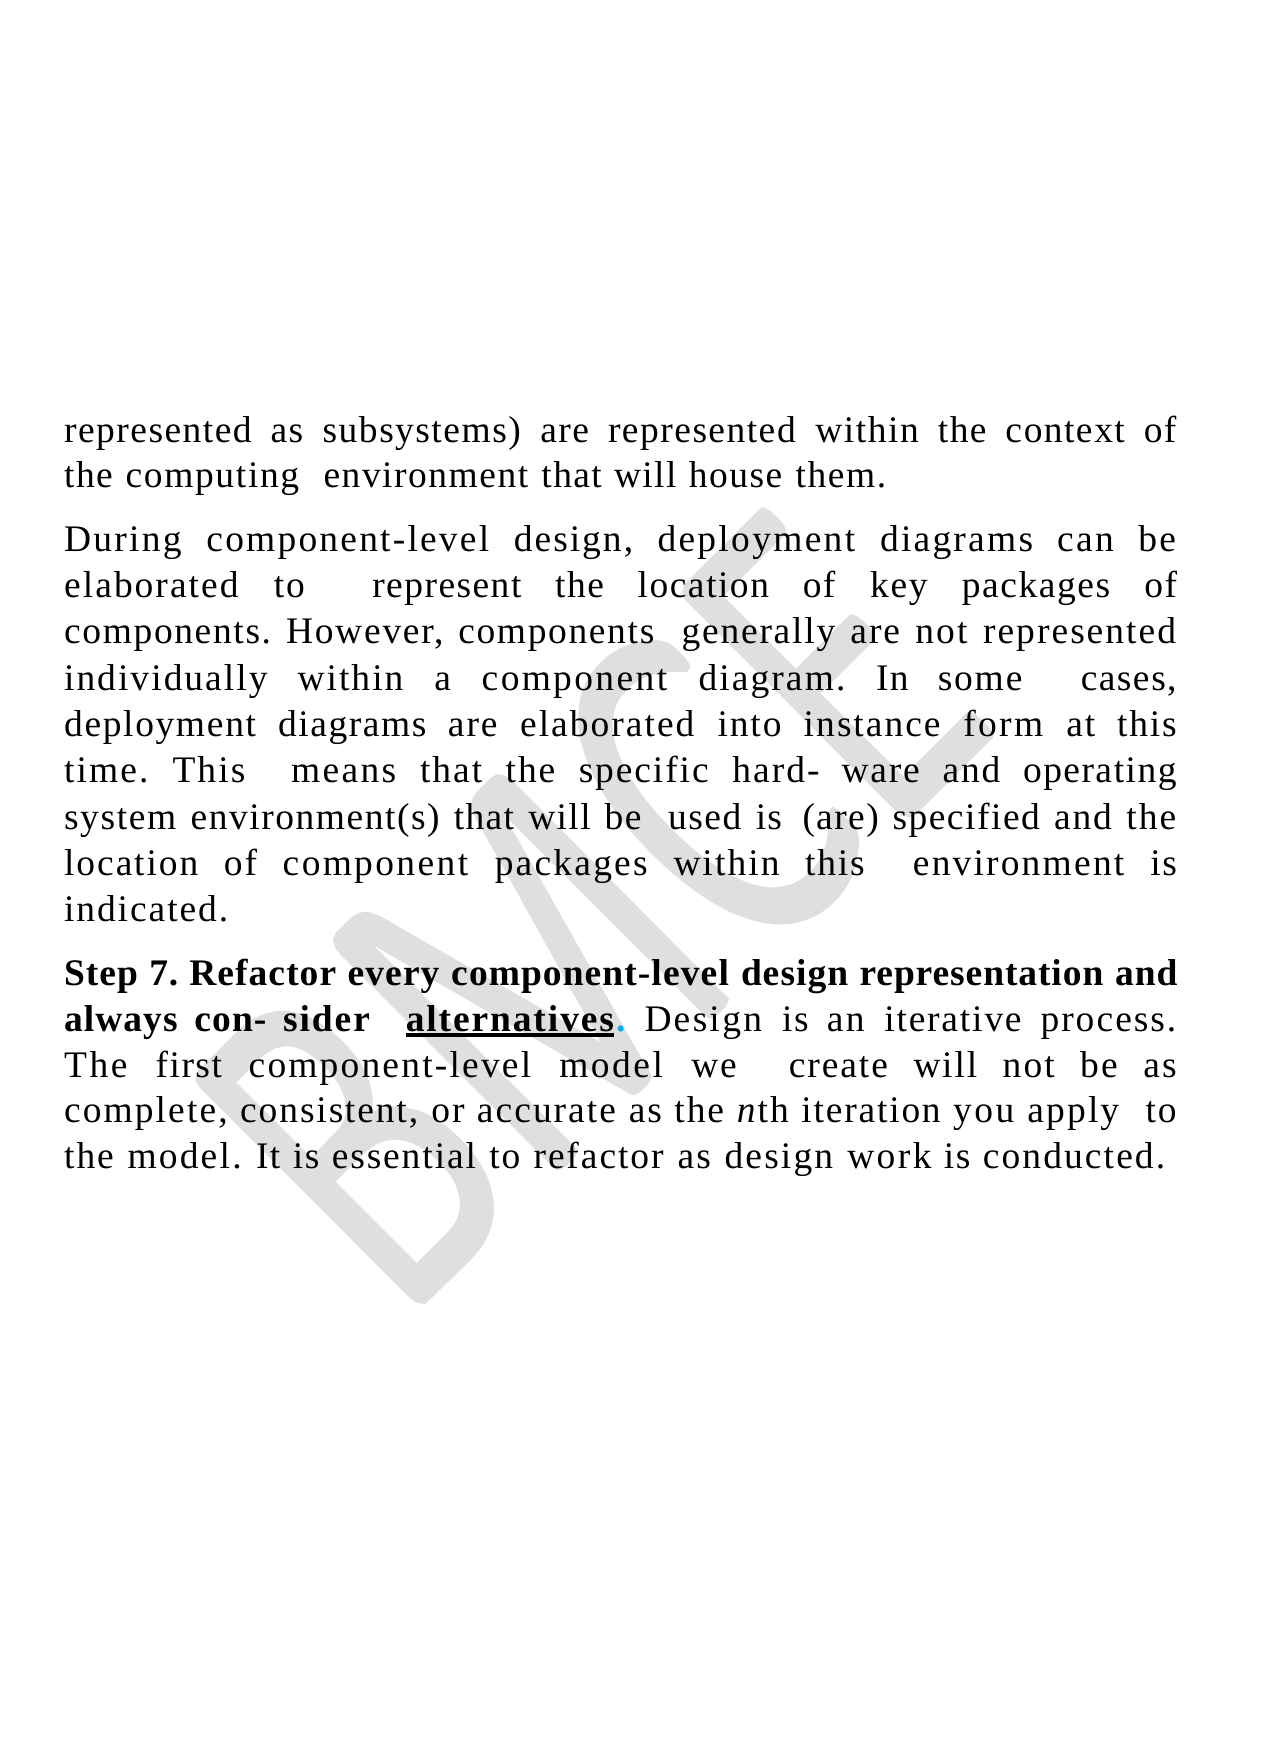

#
represented as subsystems) are represented within the context of the computing  environment that will house them.
During component-level design, deployment diagrams can be elaborated to  represent the location of key packages of components. However, components  generally are not represented individually within a component diagram. In some  cases, deployment diagrams are elaborated into instance form at this time. This  means that the specific hard- ware and operating system environment(s) that will be  used is (are) specified and the location of component packages within this  environment is indicated.
Step 7. Refactor every component-level design representation and always con- sider  alternatives. Design is an iterative process. The first component-level model we  create will not be as complete, consistent, or accurate as the nth iteration you apply  to the model. It is essential to refactor as design work is conducted.